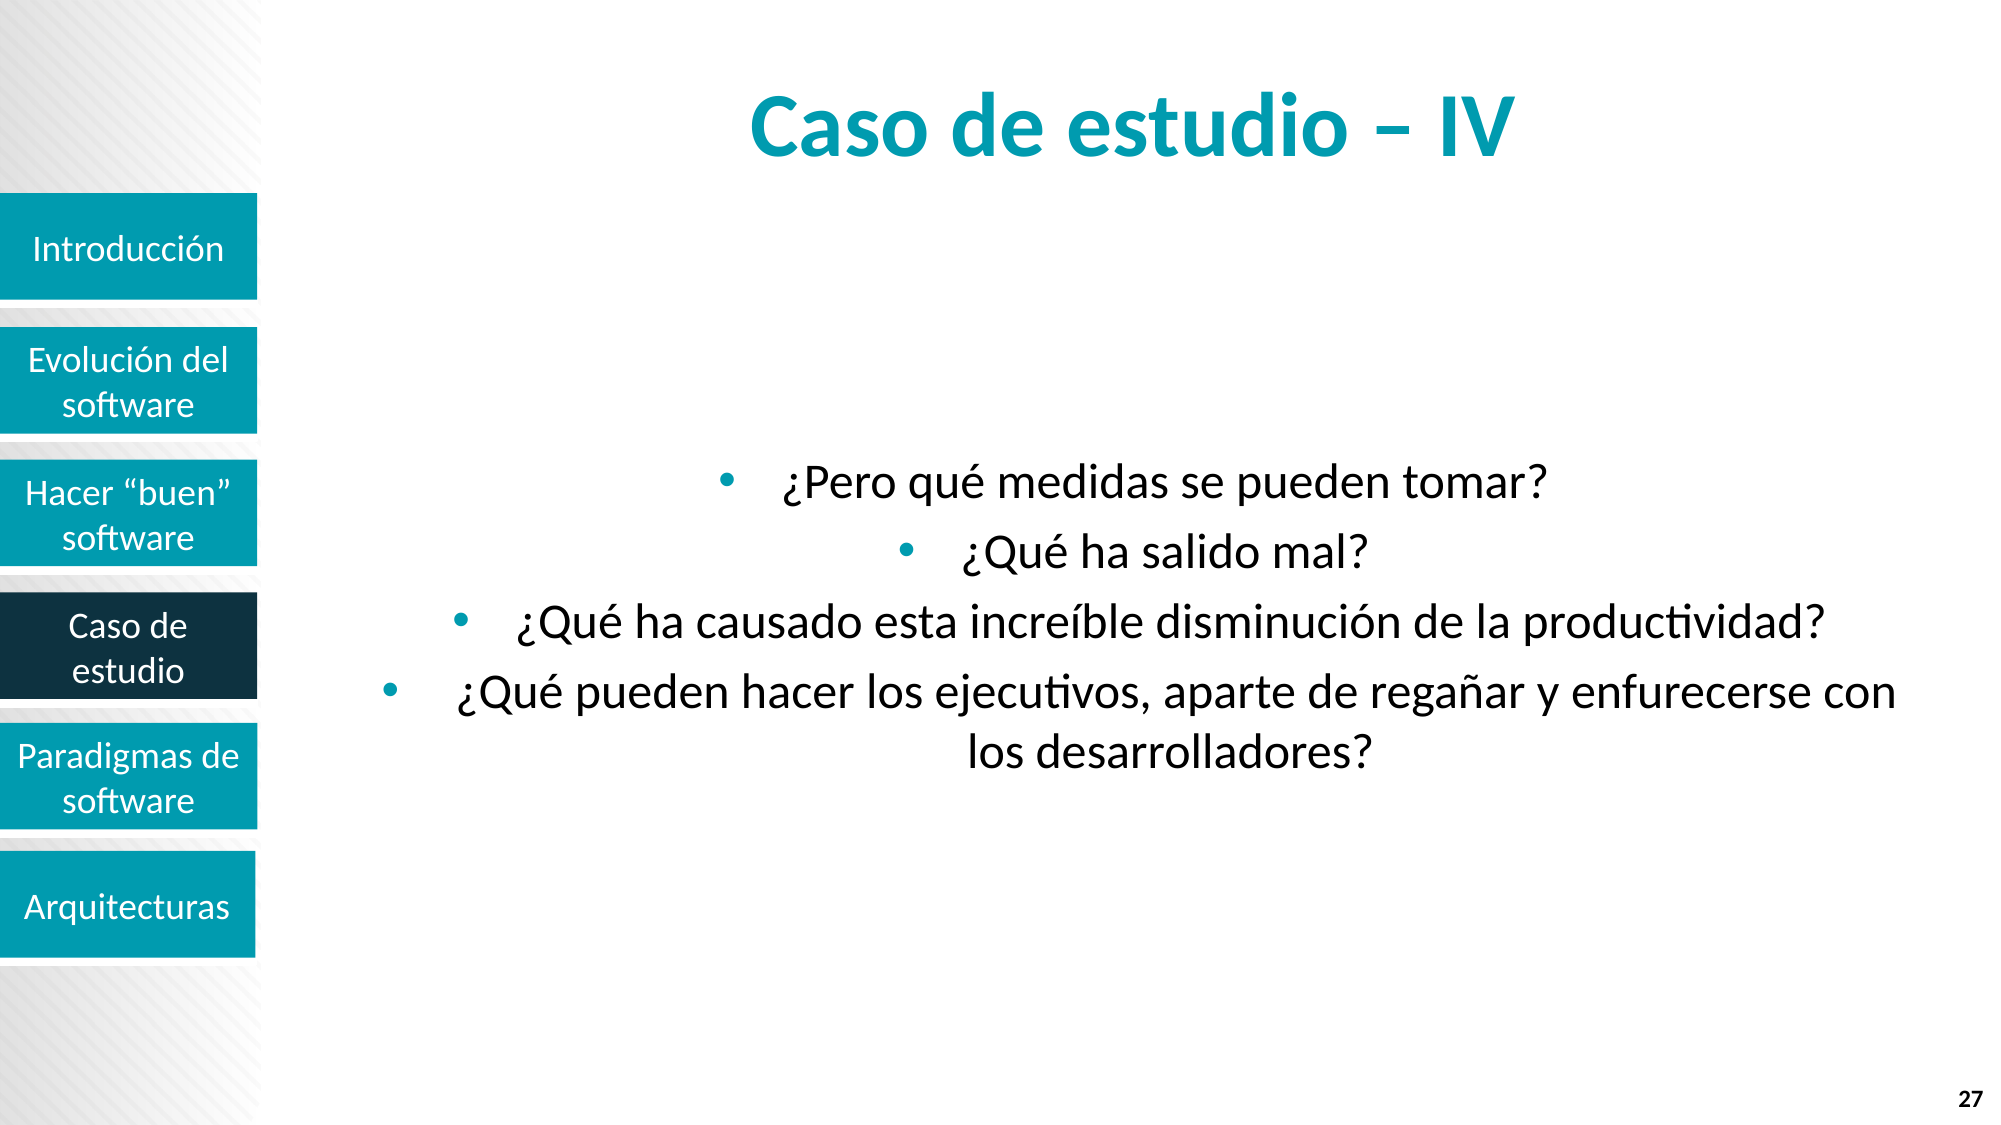

# Caso de estudio – IV
¿Pero qué medidas se pueden tomar?
¿Qué ha salido mal?
¿Qué ha causado esta increíble disminución de la productividad?
 ¿Qué pueden hacer los ejecutivos, aparte de regañar y enfurecerse con los desarrolladores?
27